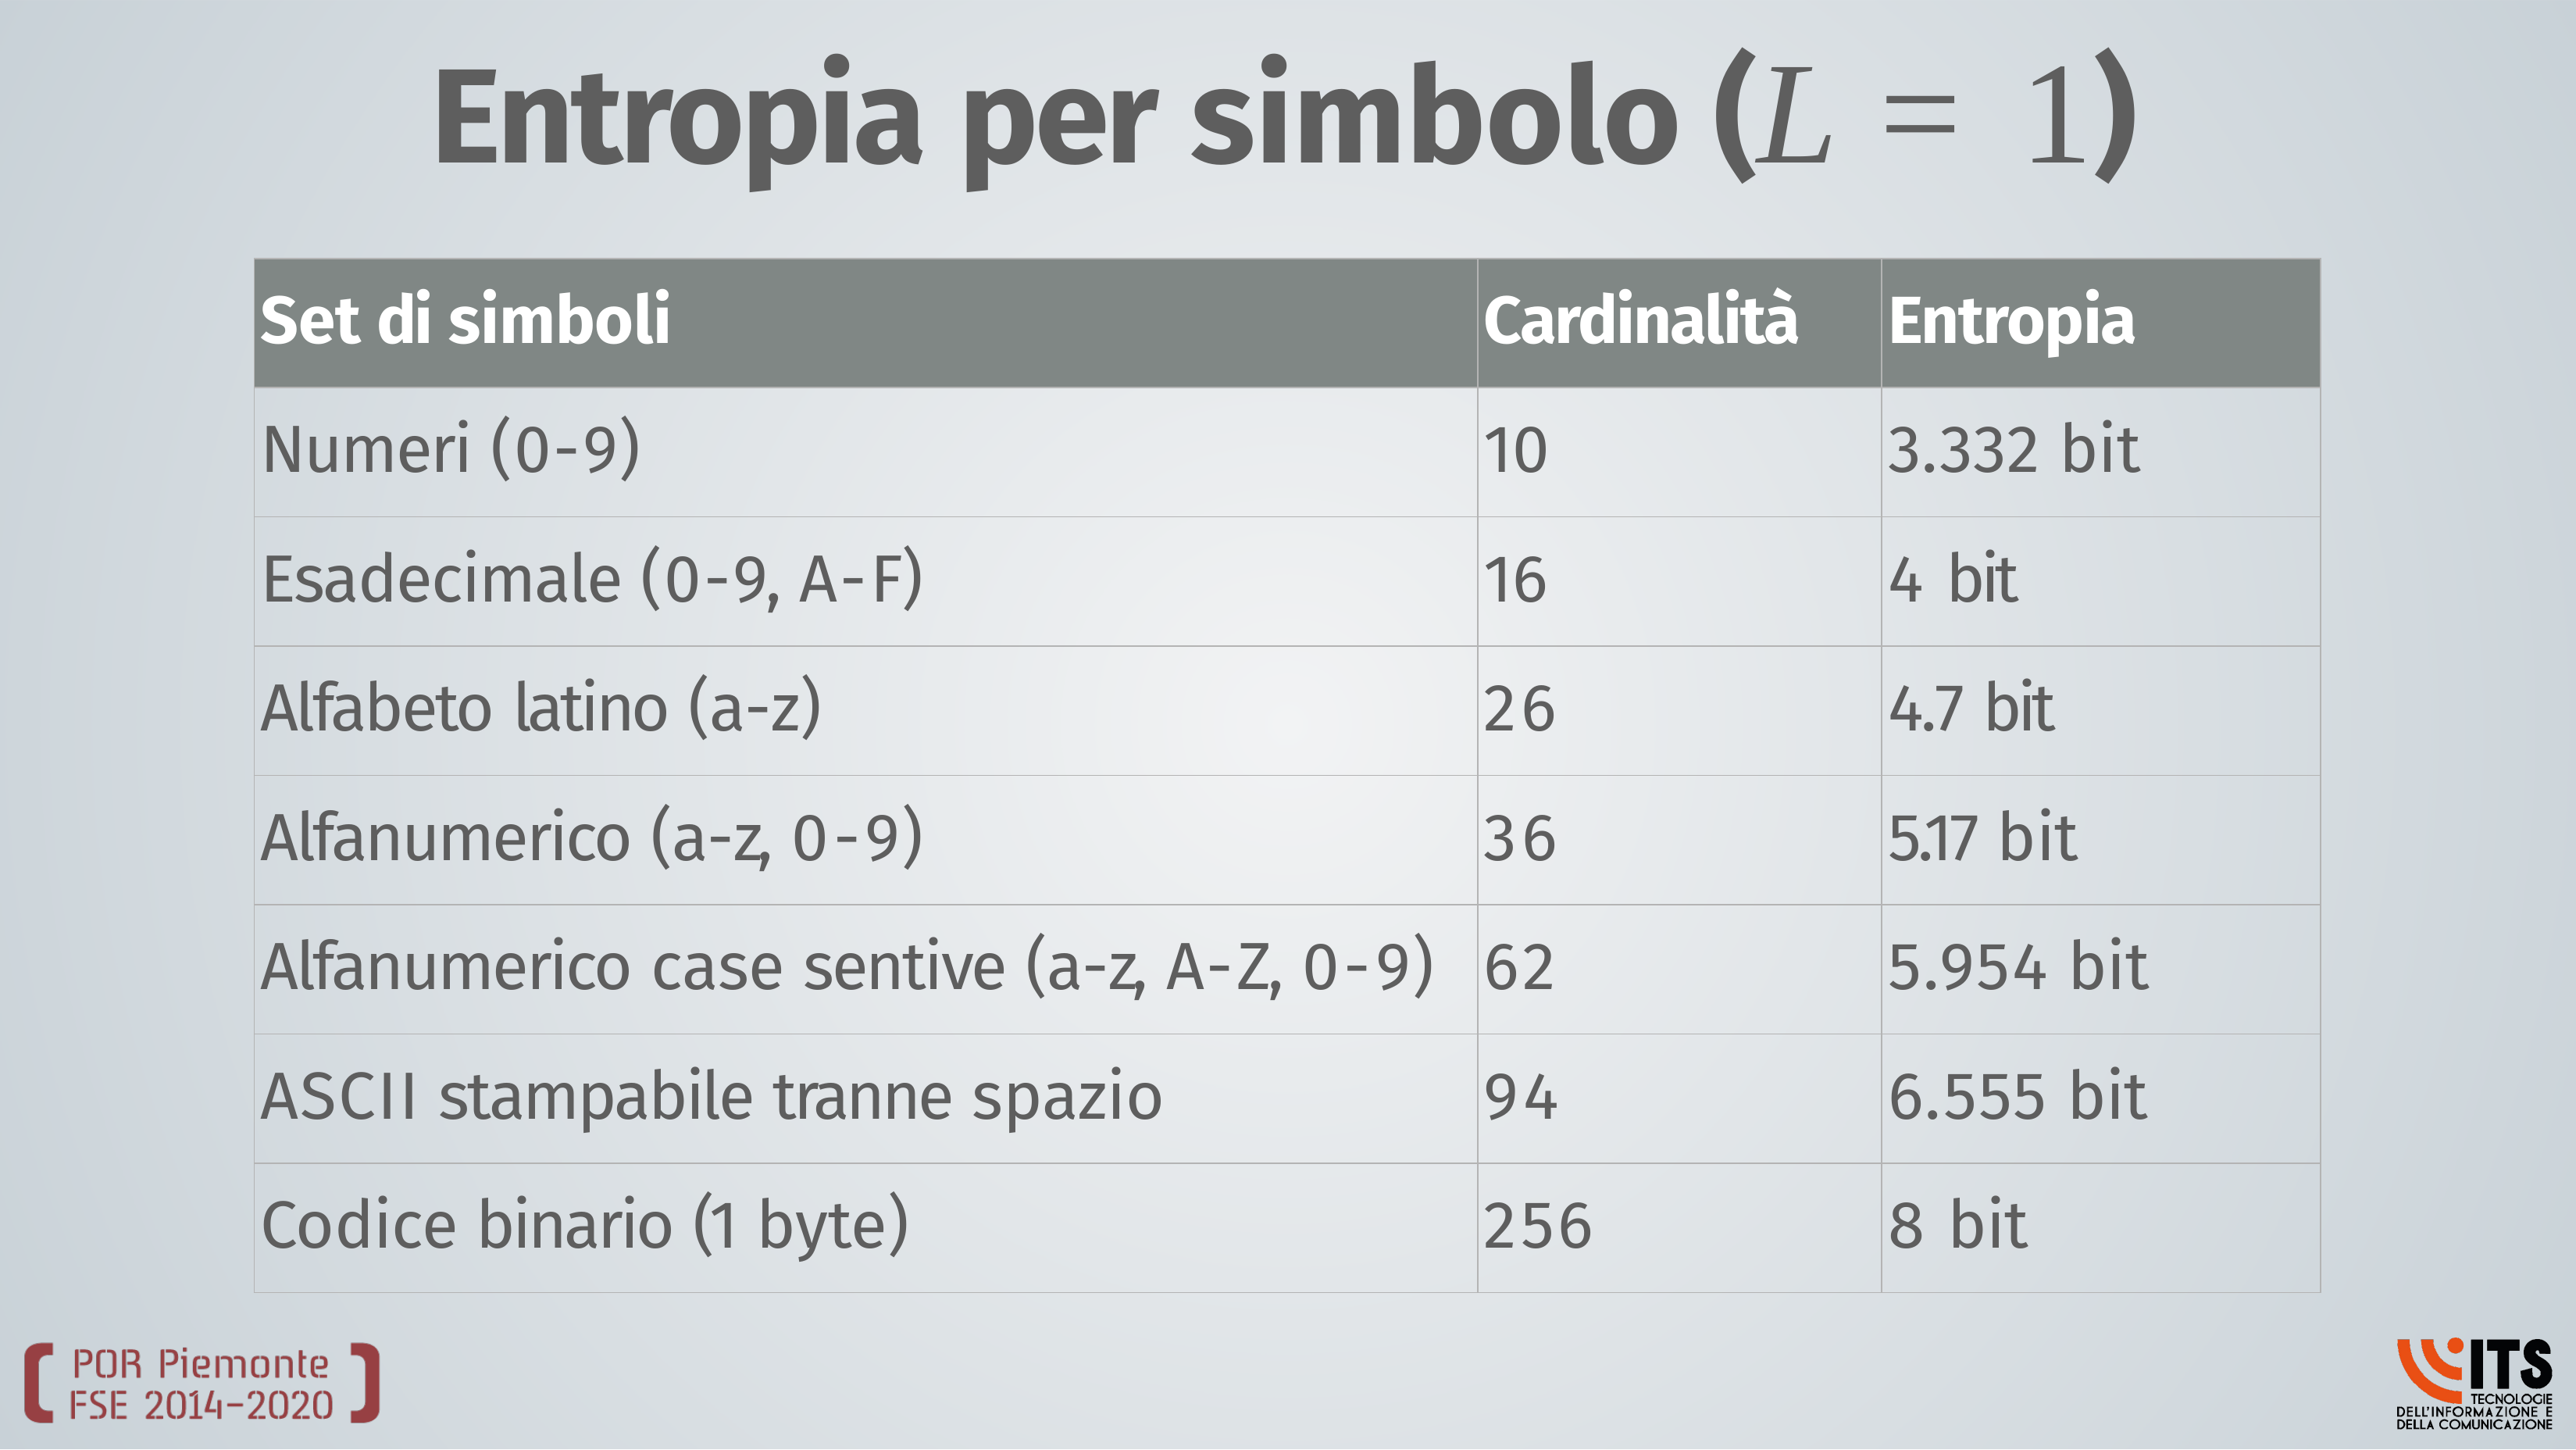

# Entropia per simbolo (L = 1)
| Set di simboli | Cardinalità | Entropia |
| --- | --- | --- |
| Numeri (0-9) | 10 | 3.332 bit |
| Esadecimale (0-9, A-F) | 16 | 4 bit |
| Alfabeto latino (a-z) | 26 | 4.7 bit |
| Alfanumerico (a-z, 0-9) | 36 | 5.17 bit |
| Alfanumerico case sentive (a-z, A-Z, 0-9) | 62 | 5.954 bit |
| ASCII stampabile tranne spazio | 94 | 6.555 bit |
| Codice binario (1 byte) | 256 | 8 bit |